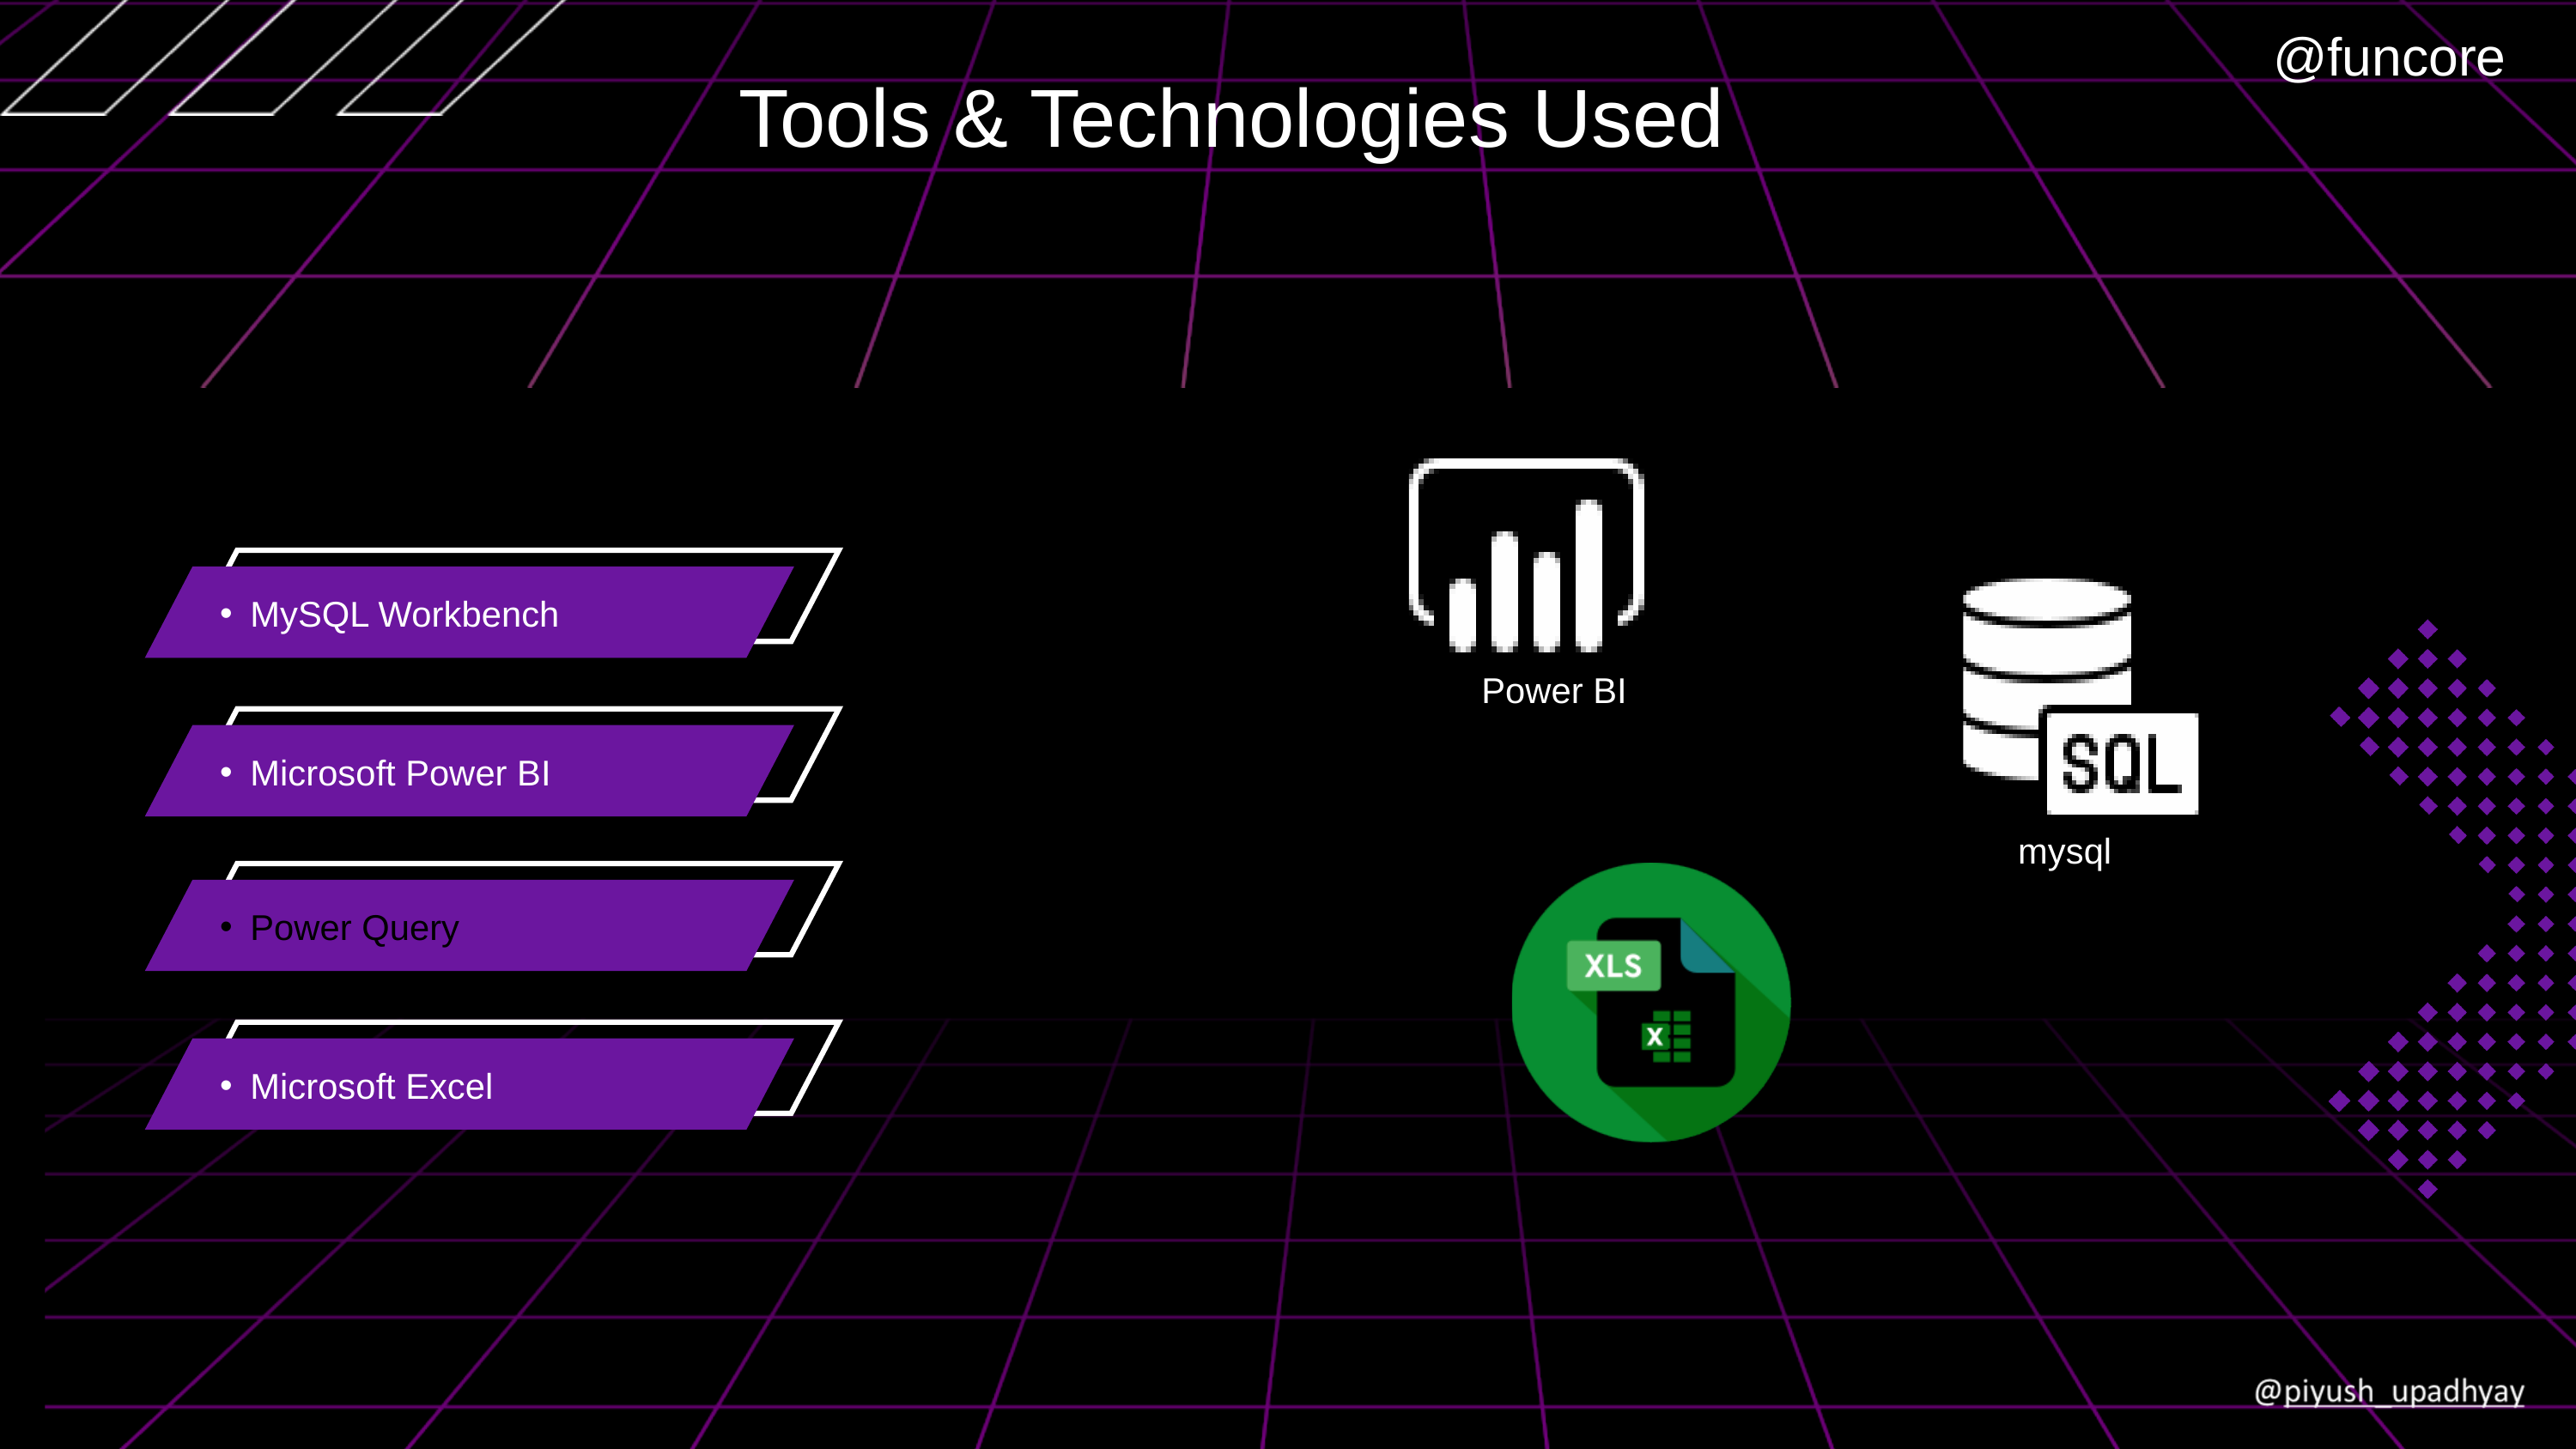

@funcore
Tools & Technologies Used

Power BI

MySQL Workbench

mysql

Microsoft Power BI

Power Query

Microsoft Excel